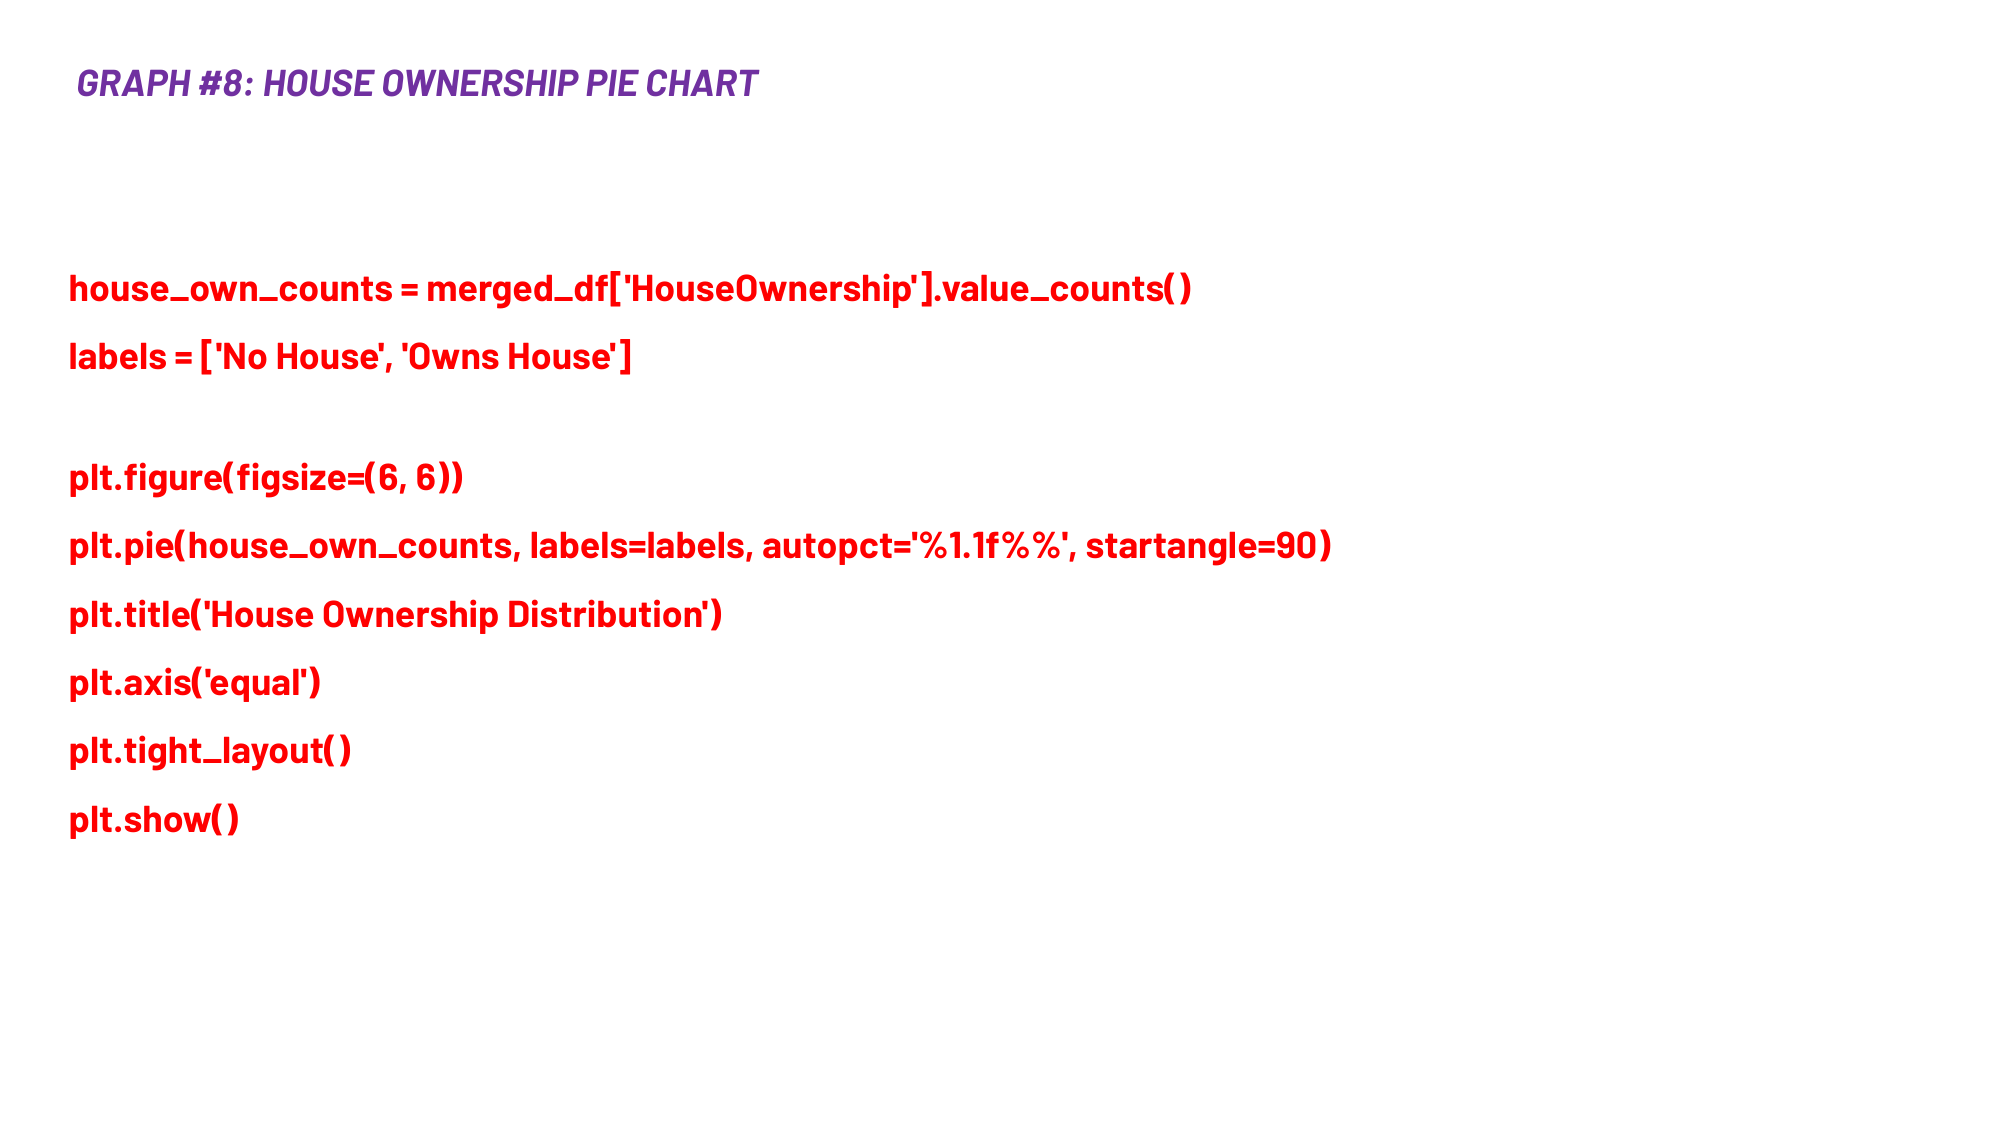

GRAPH #8: HOUSE OWNERSHIP PIE CHART

house_own_counts = merged_df['HouseOwnership'].value_counts()
labels = ['No House', 'Owns House']
plt.figure(figsize=(6, 6))
plt.pie(house_own_counts, labels=labels, autopct='%1.1f%%', startangle=90)
plt.title('House Ownership Distribution')
plt.axis('equal')
plt.tight_layout()
plt.show()